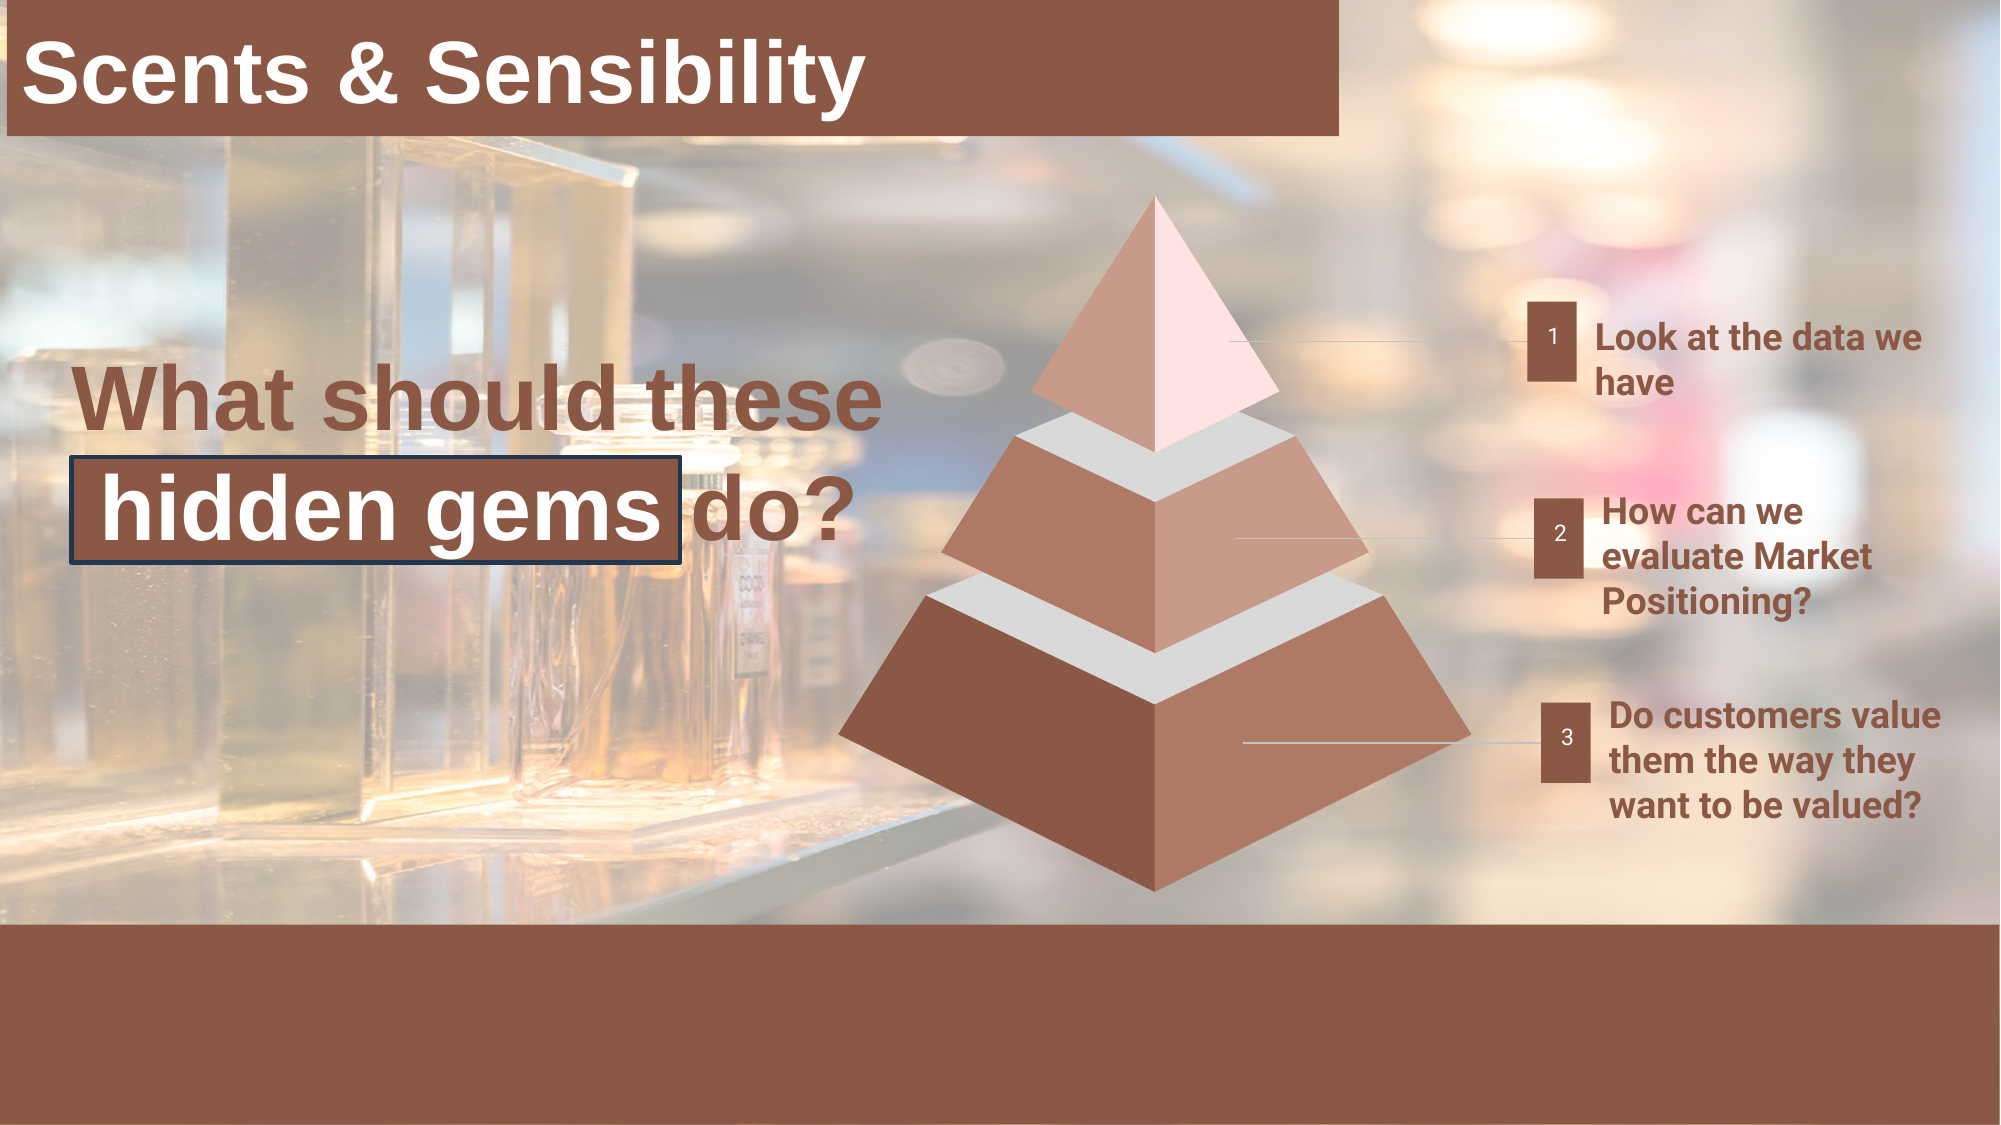

Scents & Sensibility

Look at the data we have

1

What should these hidden gems do?

How can we evaluate Market Positioning?

2

Do customers value them the way they want to be valued?

3